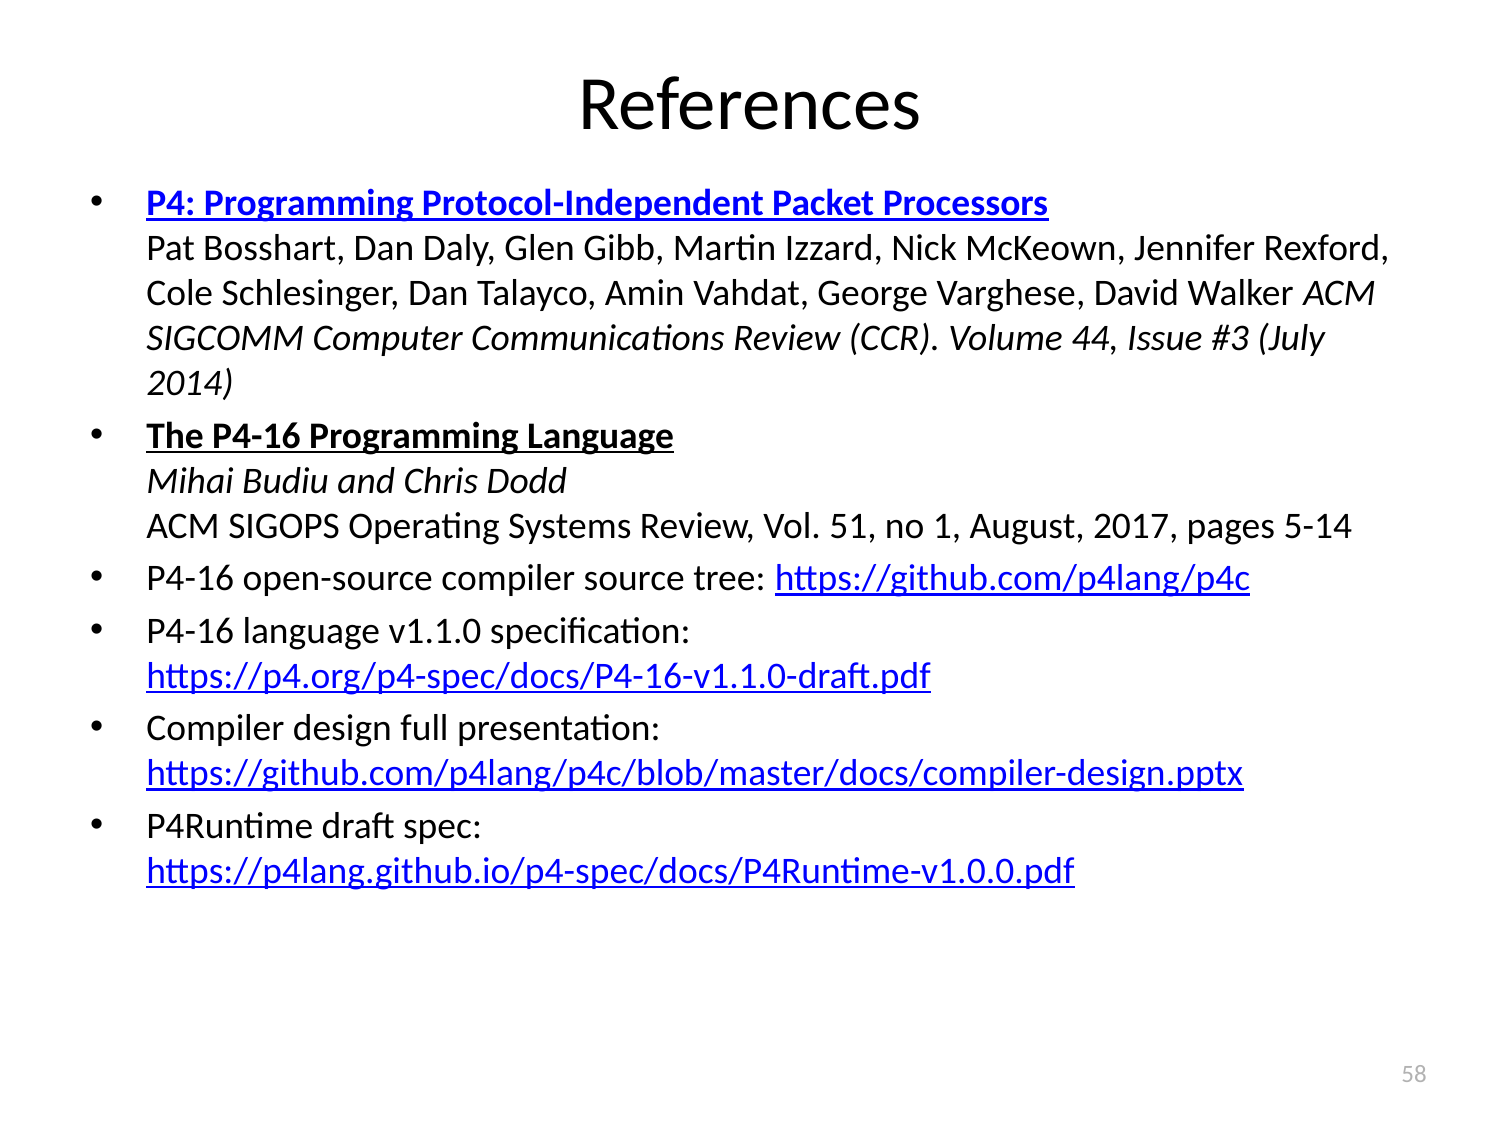

# References
P4: Programming Protocol-Independent Packet Processors
Pat Bosshart, Dan Daly, Glen Gibb, Martin Izzard, Nick McKeown, Jennifer Rexford, Cole Schlesinger, Dan Talayco, Amin Vahdat, George Varghese, David Walker ACM SIGCOMM Computer Communications Review (CCR). Volume 44, Issue #3 (July 2014)
The P4-16 Programming Language
Mihai Budiu and Chris Dodd
ACM SIGOPS Operating Systems Review, Vol. 51, no 1, August, 2017, pages 5-14
P4-16 open-source compiler source tree: https://github.com/p4lang/p4c
P4-16 language v1.1.0 specification: https://p4.org/p4-spec/docs/P4-16-v1.1.0-draft.pdf
Compiler design full presentation: https://github.com/p4lang/p4c/blob/master/docs/compiler-design.pptx
P4Runtime draft spec: https://p4lang.github.io/p4-spec/docs/P4Runtime-v1.0.0.pdf

58